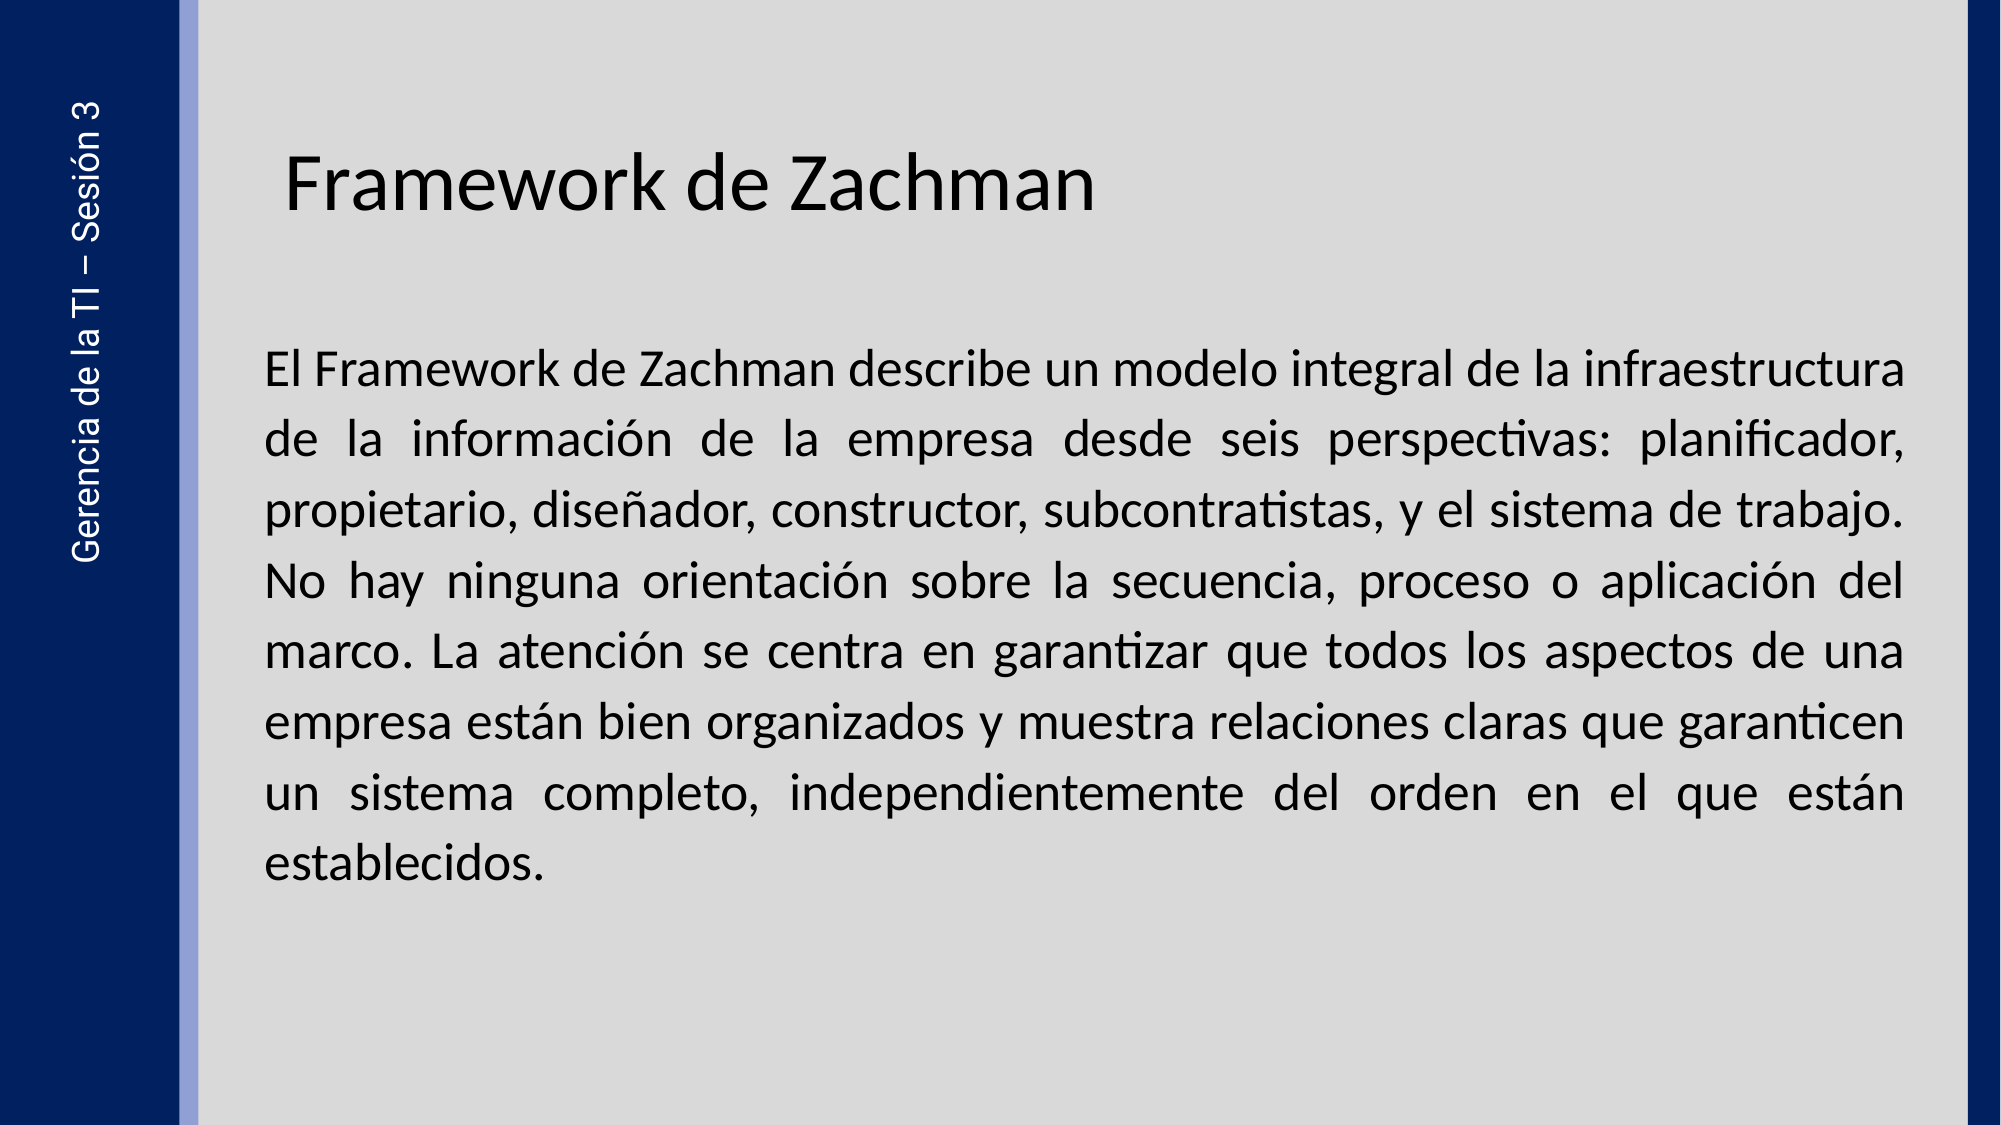

Framework de Zachman
El Framework de Zachman describe un modelo integral de la infraestructura de la información de la empresa desde seis perspectivas: planificador, propietario, diseñador, constructor, subcontratistas, y el sistema de trabajo. No hay ninguna orientación sobre la secuencia, proceso o aplicación del marco. La atención se centra en garantizar que todos los aspectos de una empresa están bien organizados y muestra relaciones claras que garanticen un sistema completo, independientemente del orden en el que están establecidos.
Gerencia de la TI – Sesión 3